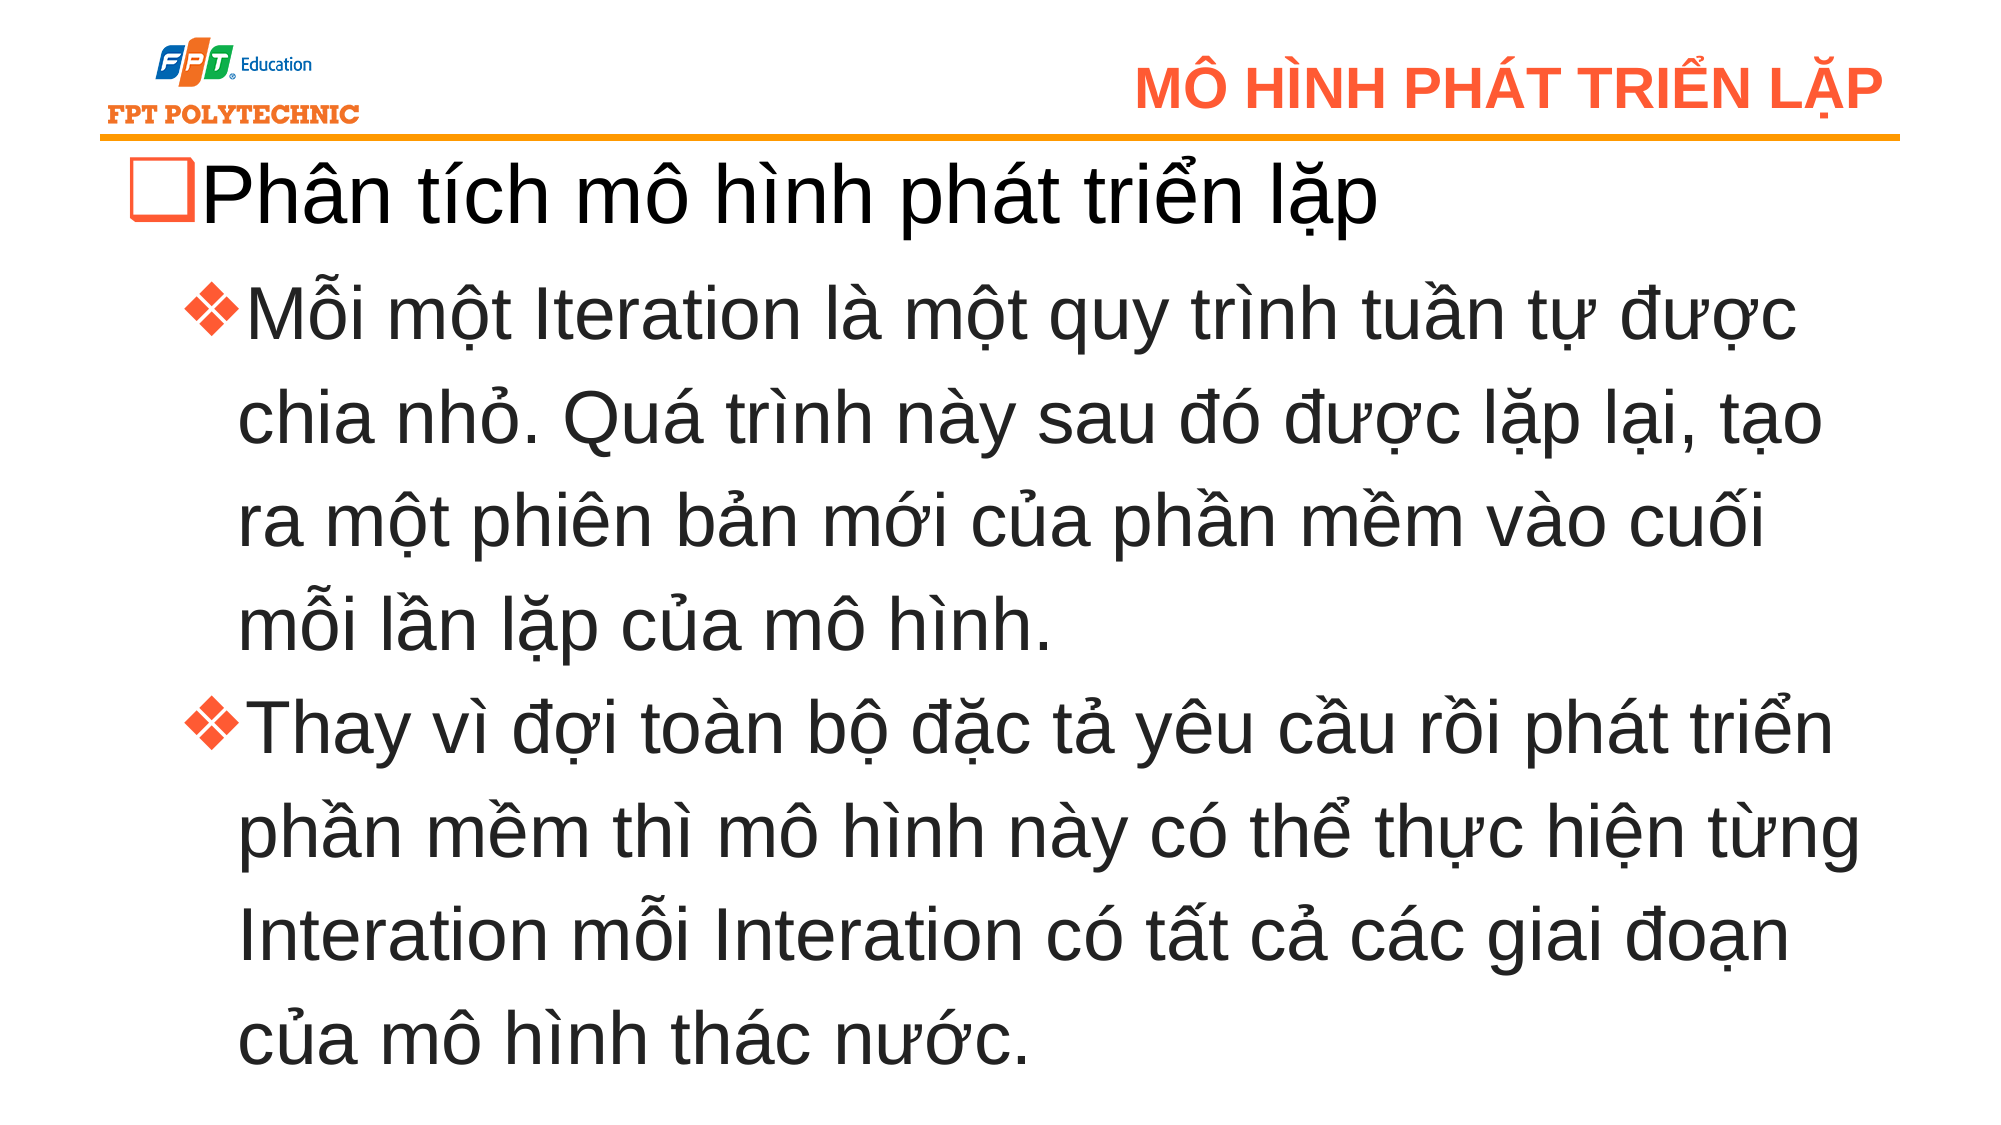

# Mô hình phát triển lặp
Phân tích mô hình phát triển lặp
Mỗi một Iteration là một quy trình tuần tự được chia nhỏ. Quá trình này sau đó được lặp lại, tạo ra một phiên bản mới của phần mềm vào cuối mỗi lần lặp của mô hình.
Thay vì đợi toàn bộ đặc tả yêu cầu rồi phát triển phần mềm thì mô hình này có thể thực hiện từng Interation mỗi Interation có tất cả các giai đoạn của mô hình thác nước.